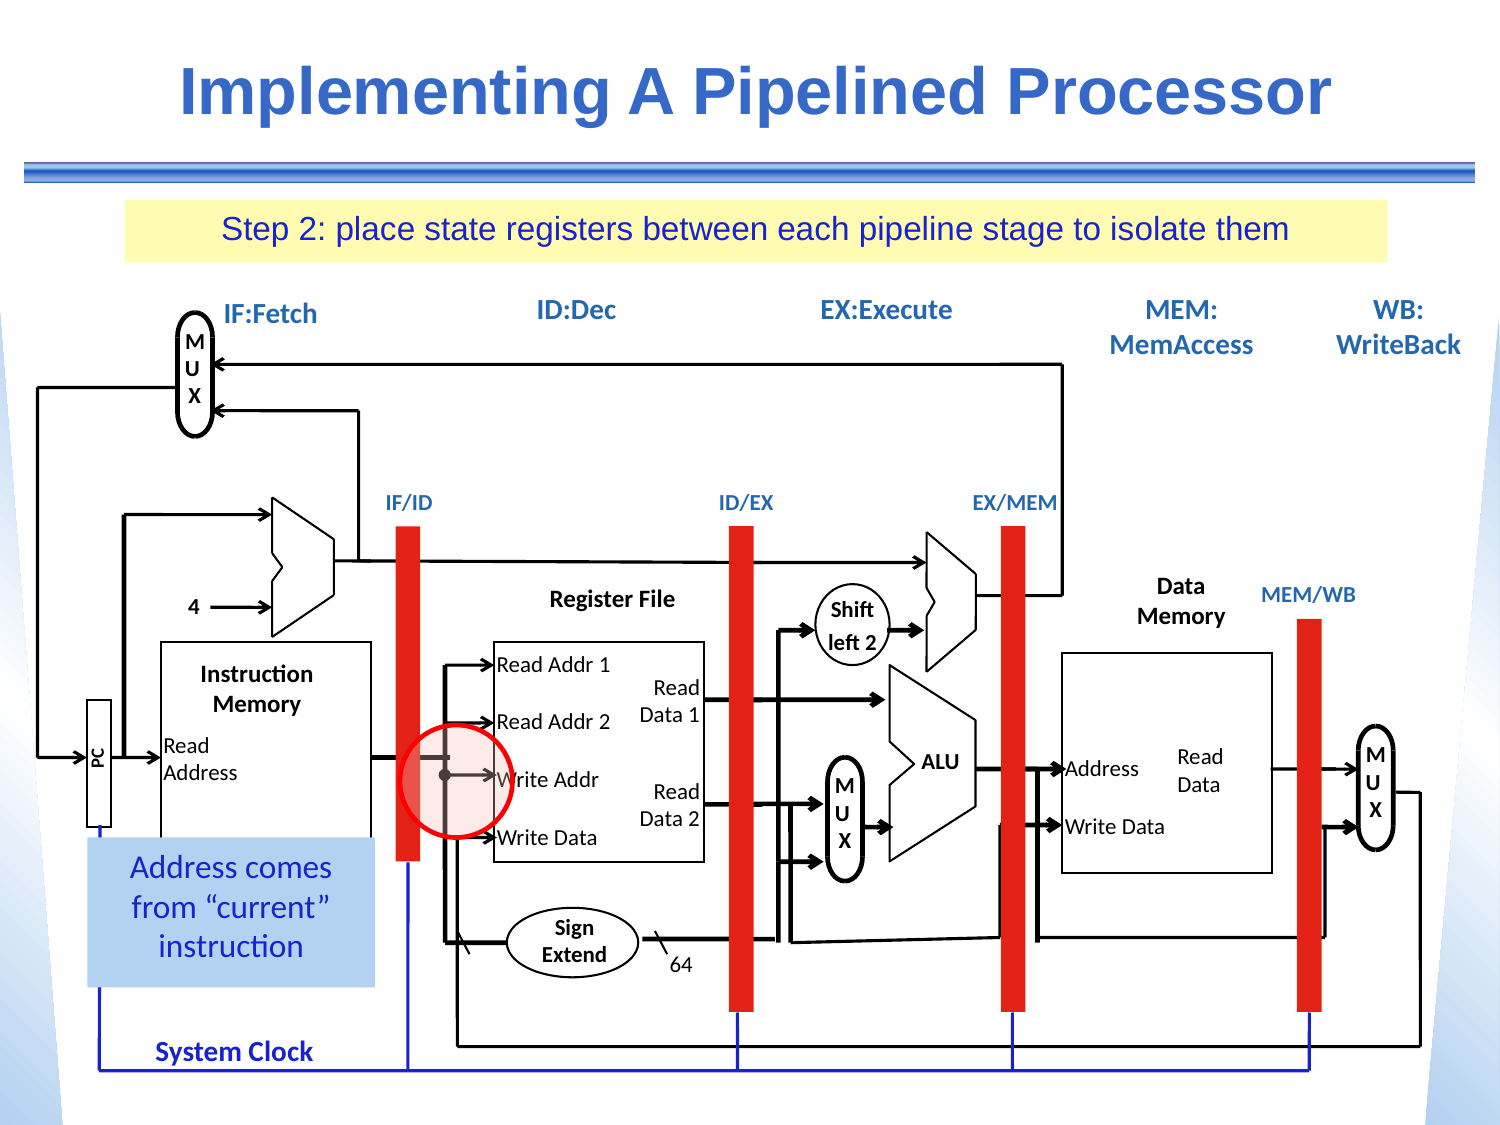

# Implementing A Pipelined Processor
Step 2: place state registers between each pipeline stage to isolate them
ID:Dec
MEM:
MemAccess
WB:
WriteBack
EX:Execute
IF:Fetch

 M
 U
 X

IF/ID

ID/EX

EX/MEM

Data
Memory
MEM/WB

Register File
4

Shift
left 2

Read Addr 1

Instruction
Memory

Read
 Data 1

Read Addr 2

Read
Address

 M
 U
 X
Read
Data
ALU
PC
Address

 M
 U
 X

Write Addr
Read
 Data 2

Write Data

Write Data

System Clock

Address comes from “current” instruction

Sign
Extend

64